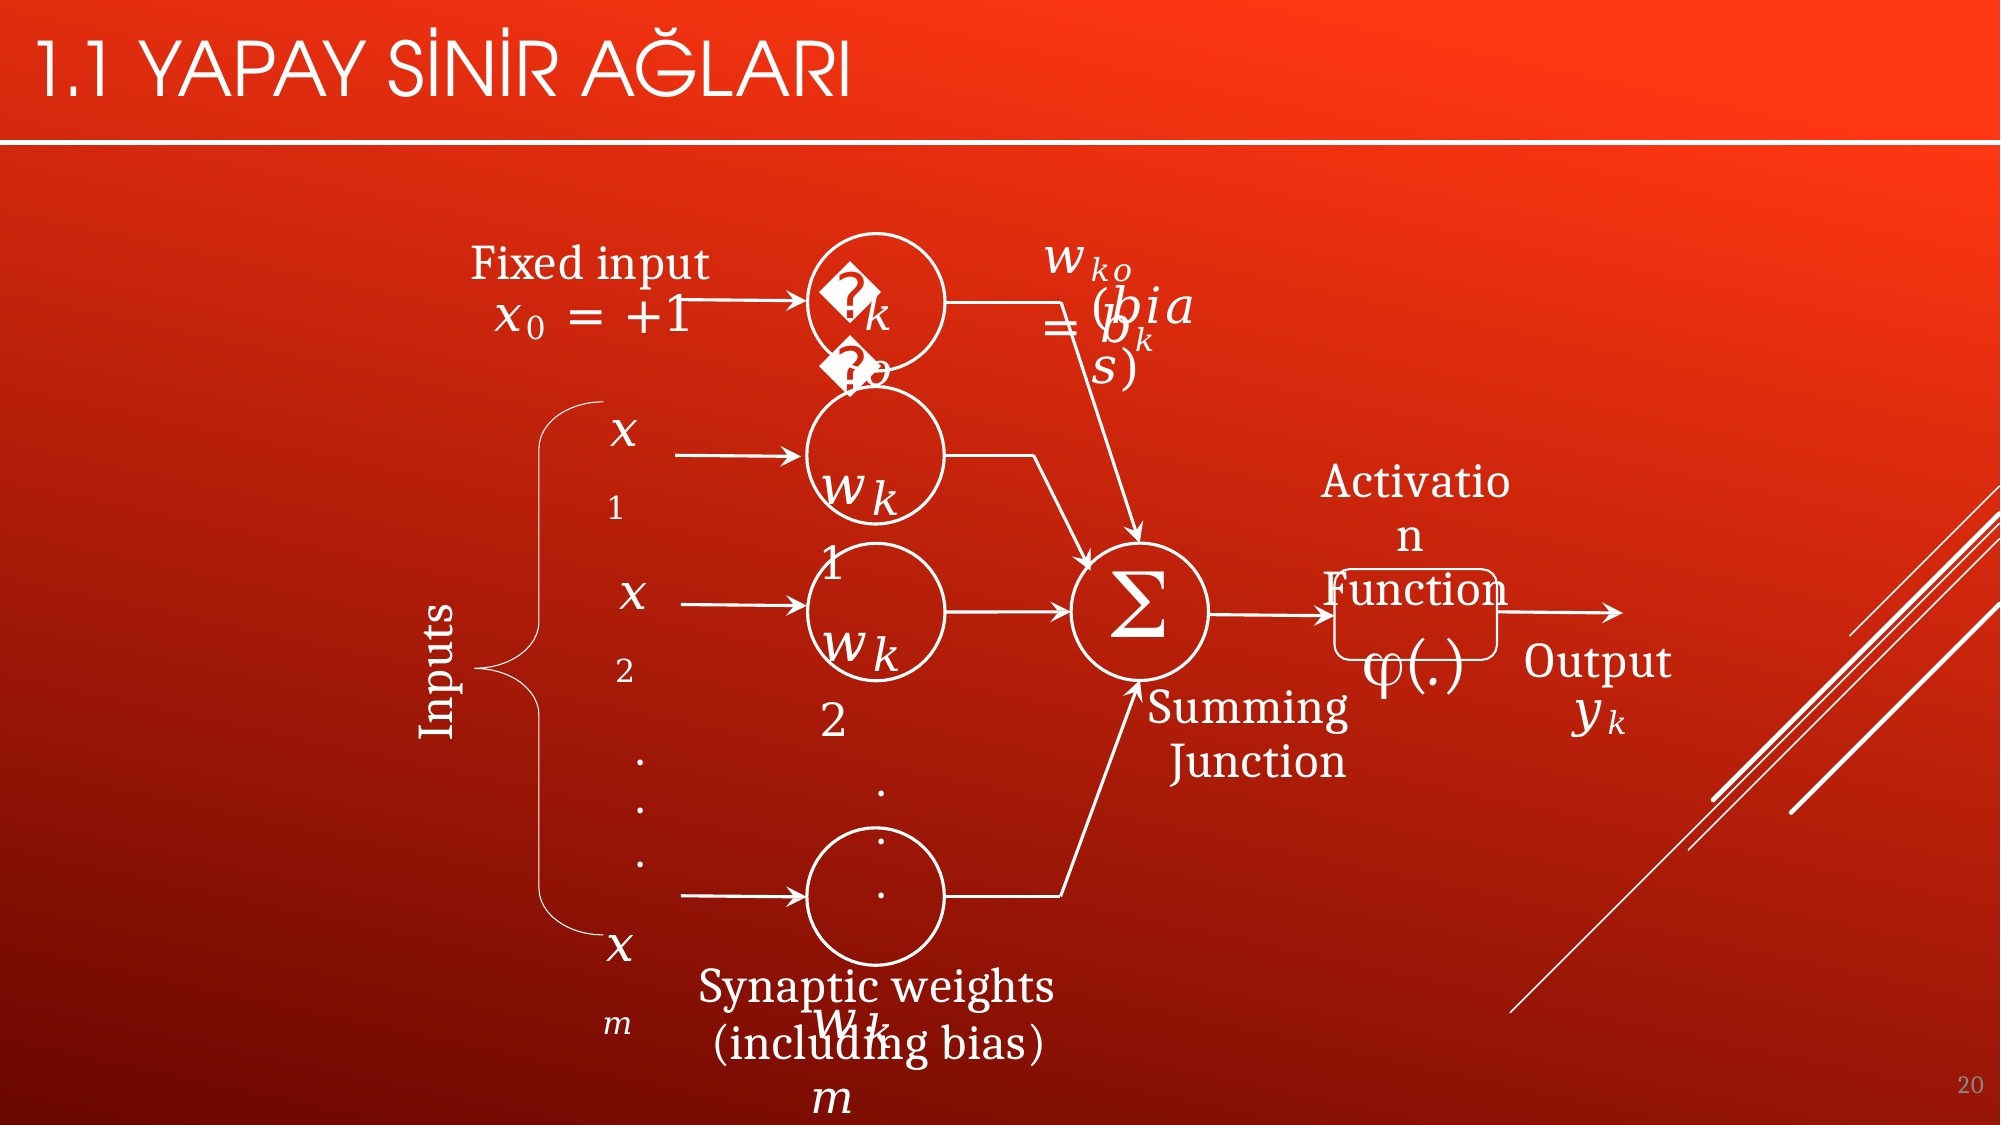

# 1.1 YAPAY SİNİR AĞLARI

𝑤𝑘𝑜 = 𝑏𝑘
Fixed input
𝑥0 = +1

𝑤
(𝑏𝑖𝑎𝑠)
𝑘𝑜

𝑥1

𝑤𝑘1
Activation  Function
ϕ(.)

𝑥2
.
.
.
𝑥𝑚
Σ

𝑤𝑘2
.
.
.
𝑤𝑘𝑚
Inputs
Output
𝑦𝑘
Summing  Junction
Synaptic weights
(including bias)
20